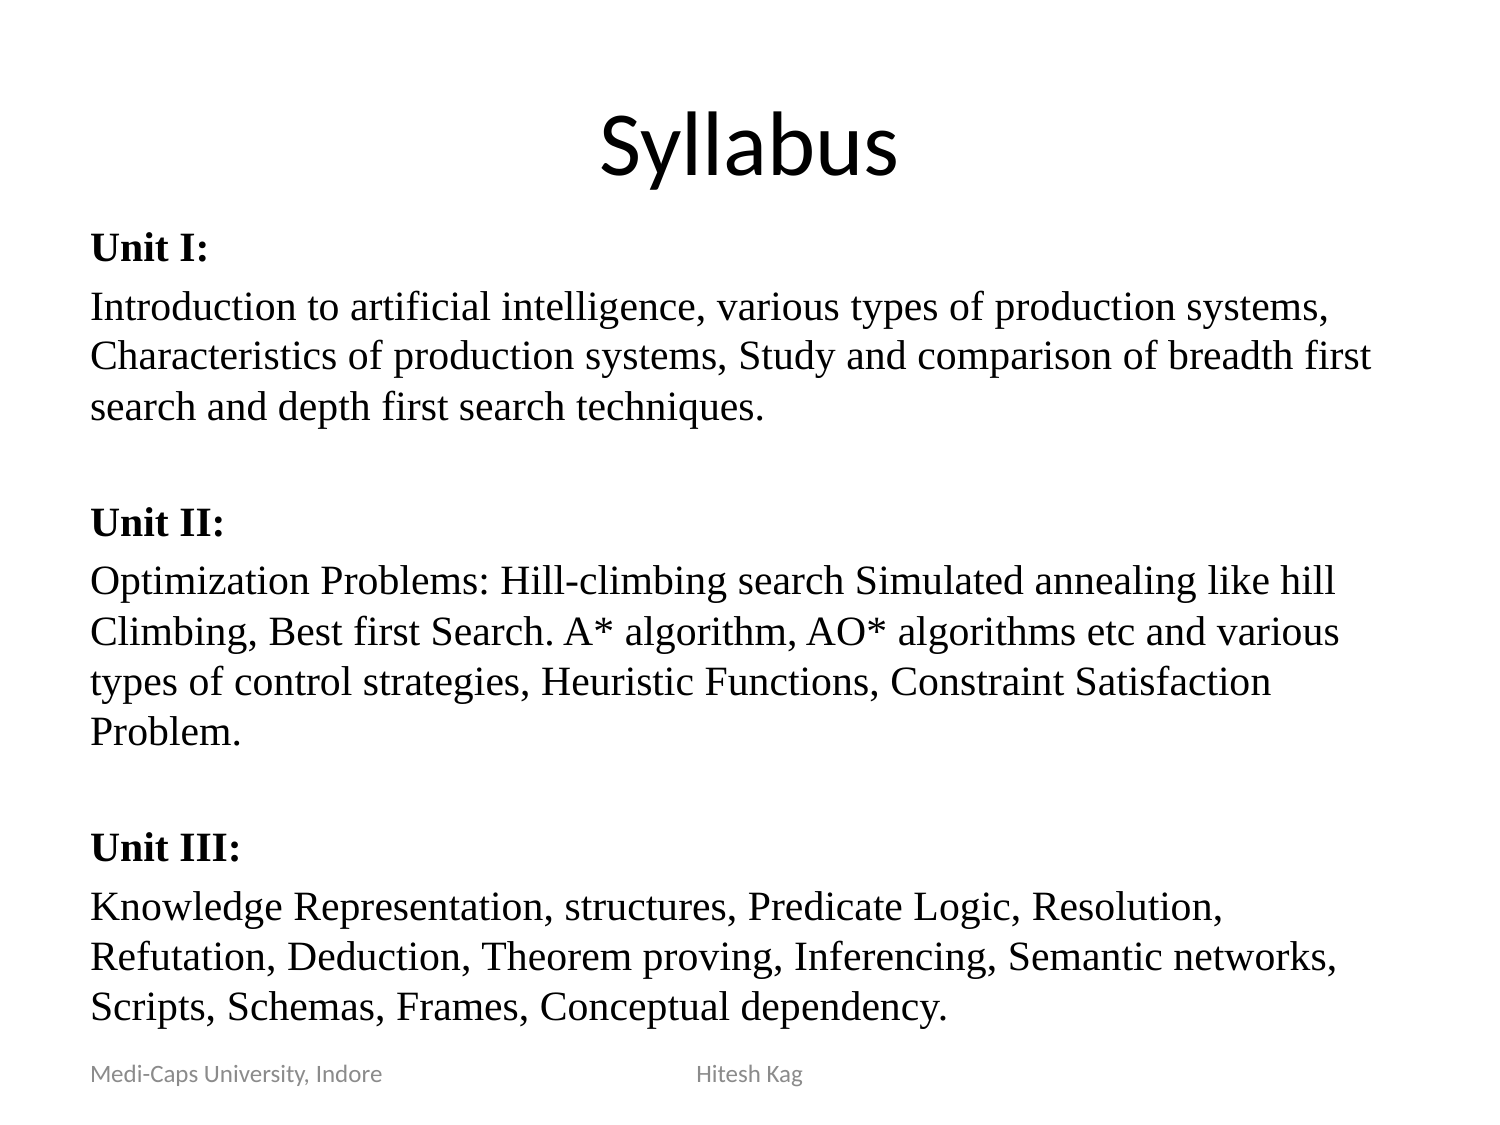

# Syllabus
Unit I:
Introduction to artificial intelligence, various types of production systems, Characteristics of production systems, Study and comparison of breadth first search and depth first search techniques.

Unit II:
Optimization Problems: Hill-climbing search Simulated annealing like hill Climbing, Best first Search. A* algorithm, AO* algorithms etc and various types of control strategies, Heuristic Functions, Constraint Satisfaction Problem.

Unit III:
Knowledge Representation, structures, Predicate Logic, Resolution, Refutation, Deduction, Theorem proving, Inferencing, Semantic networks, Scripts, Schemas, Frames, Conceptual dependency.

Medi-Caps University, Indore
Hitesh Kag